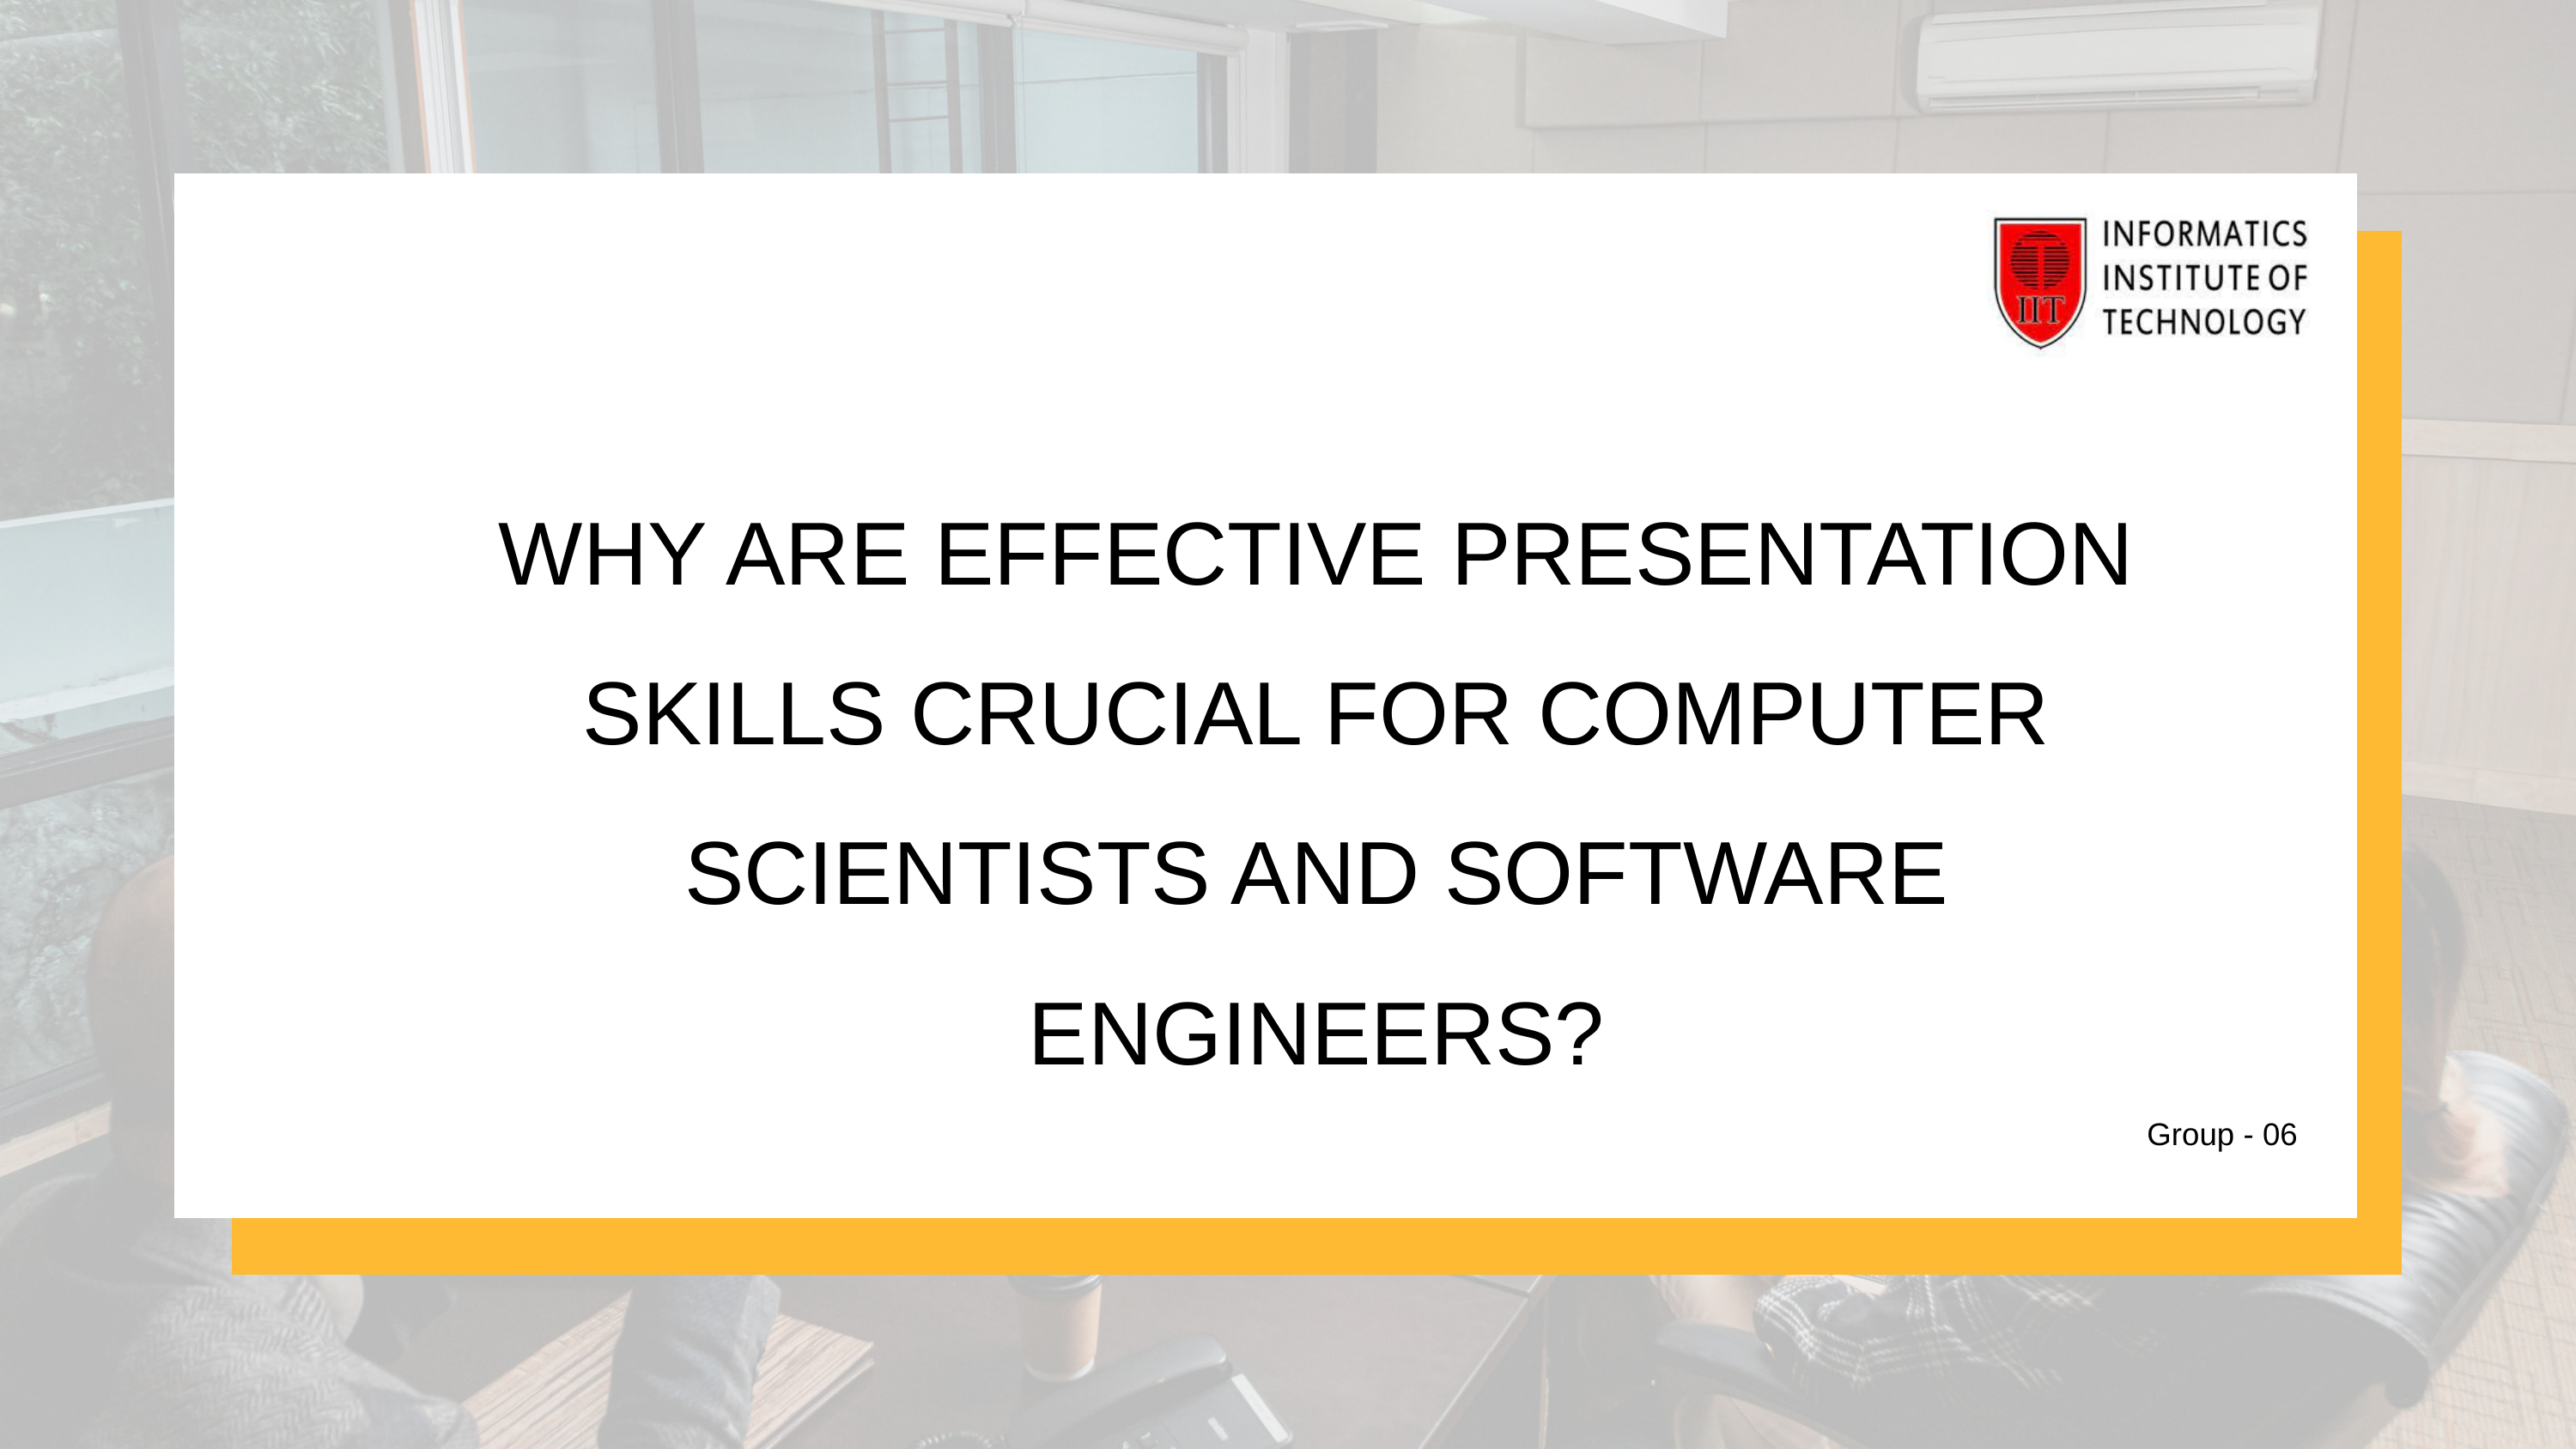

WHY ARE EFFECTIVE PRESENTATION SKILLS CRUCIAL FOR COMPUTER SCIENTISTS AND SOFTWARE ENGINEERS?
Group - 06